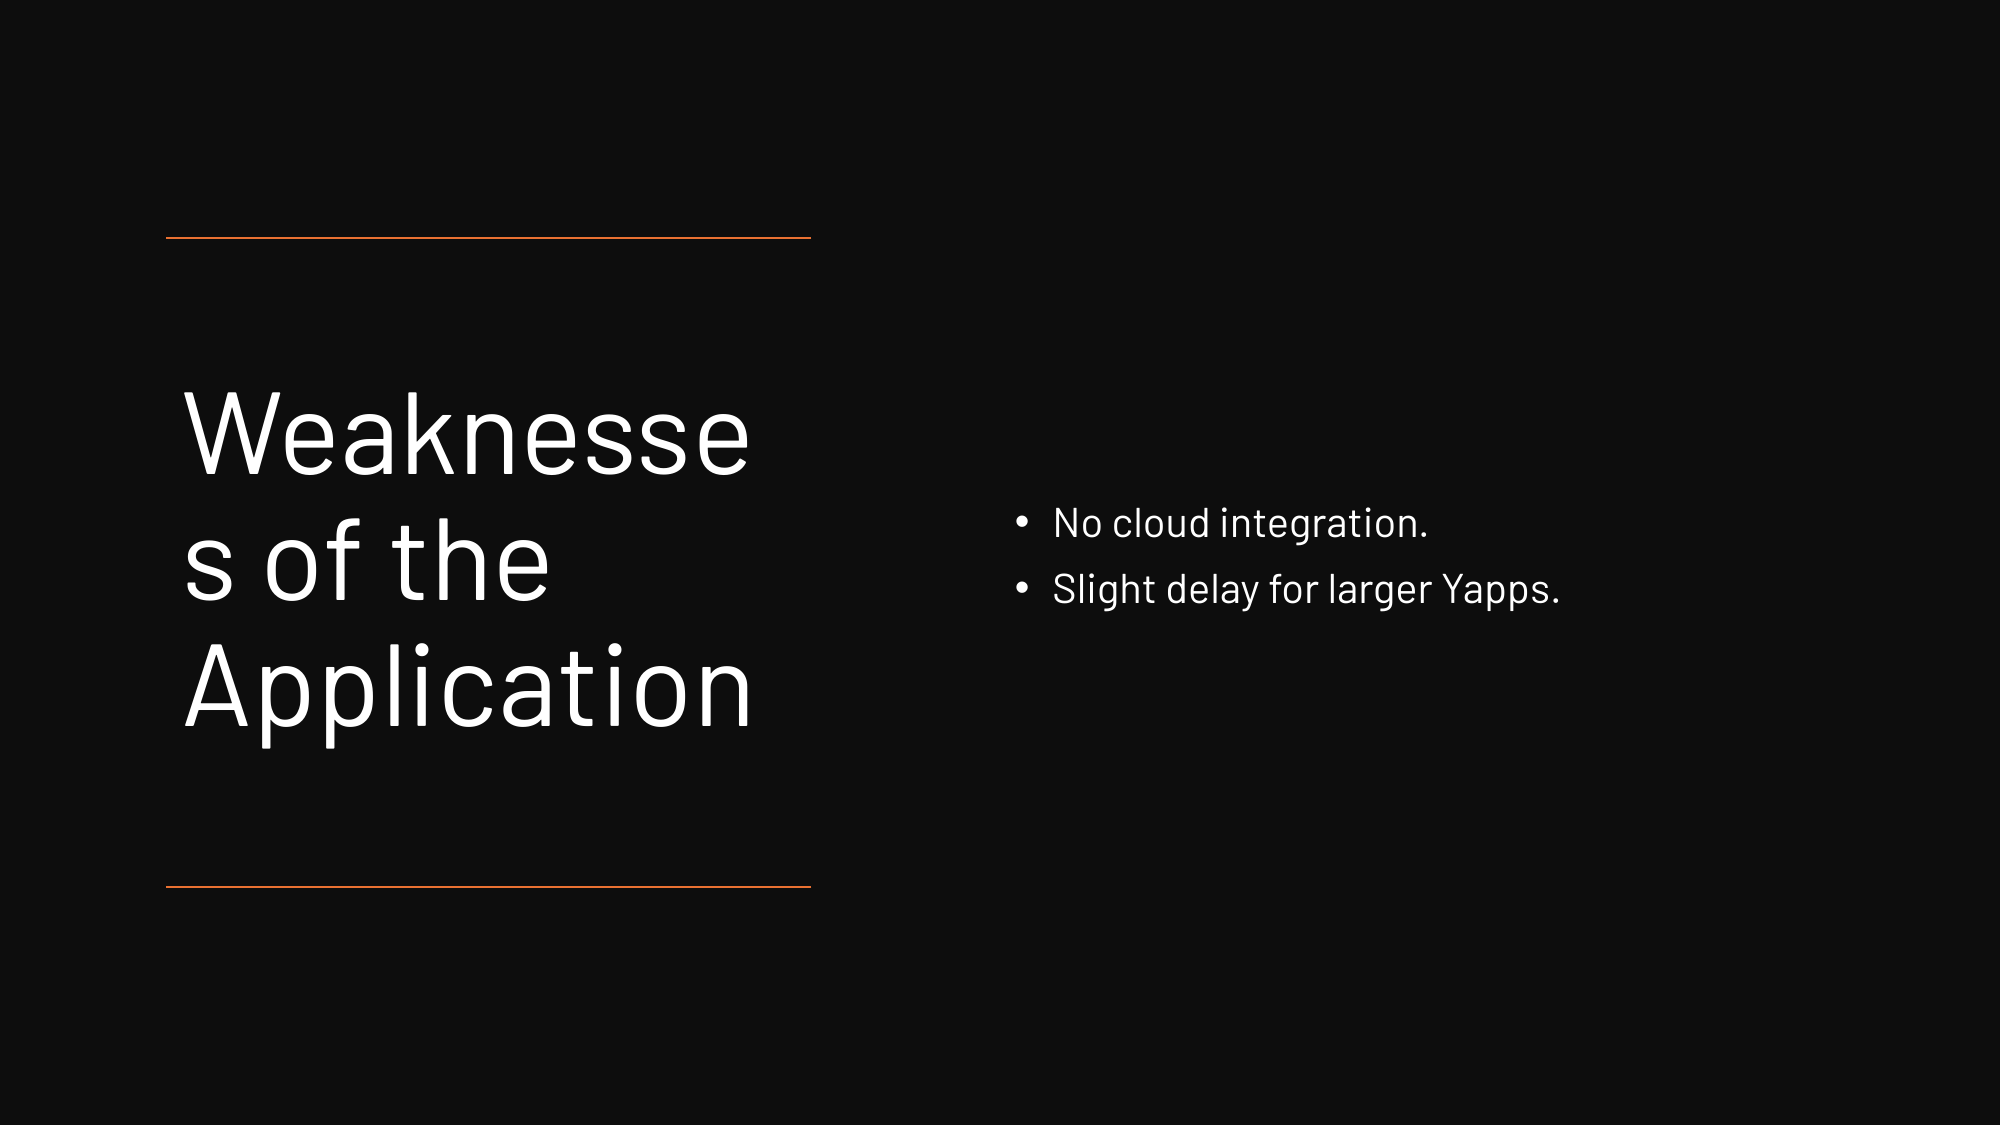

No cloud integration.
Slight delay for larger Yapps.
# Weaknesses of the Application